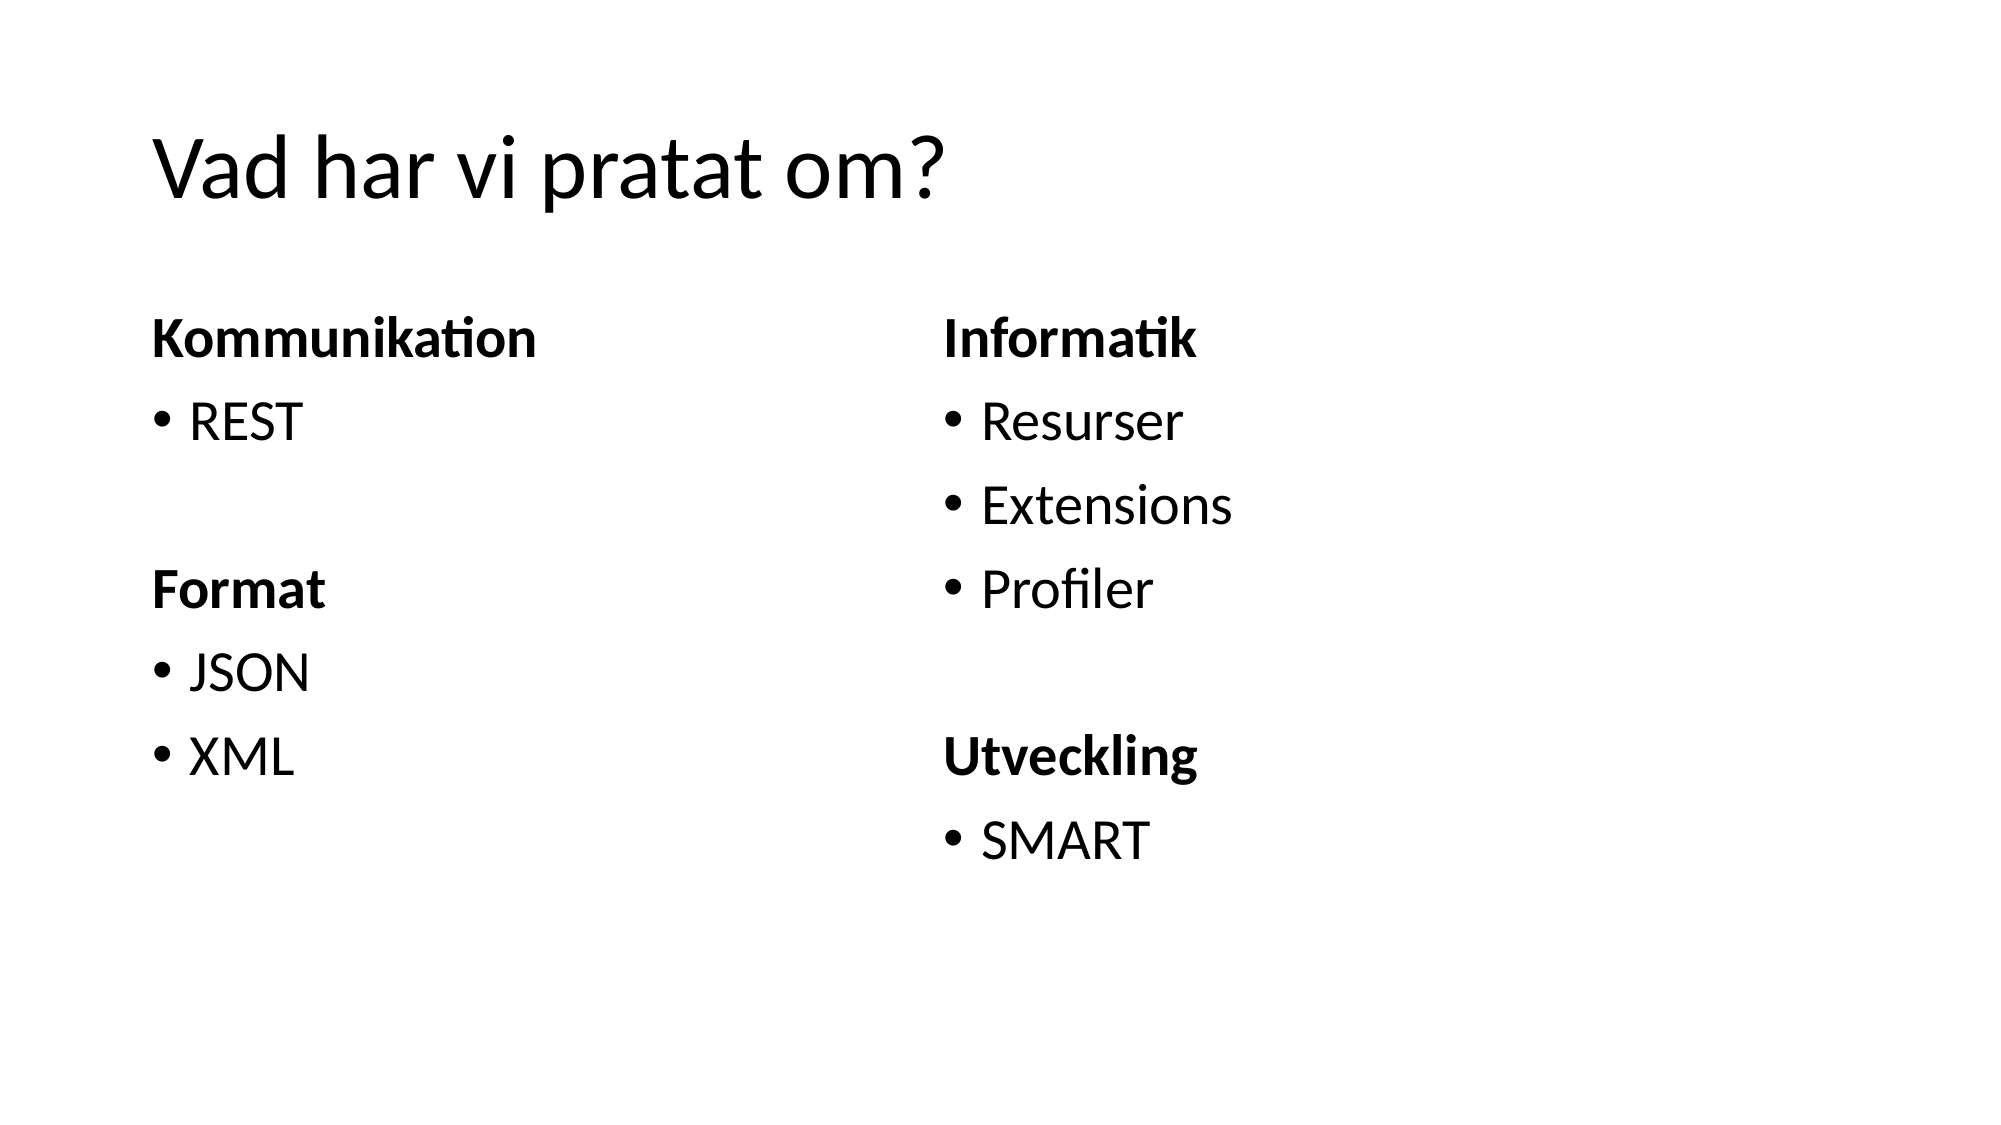

# Vad har vi pratat om?
Kommunikation
REST

Format
JSON
XML
Informatik
Resurser
Extensions
Profiler

Utveckling
SMART